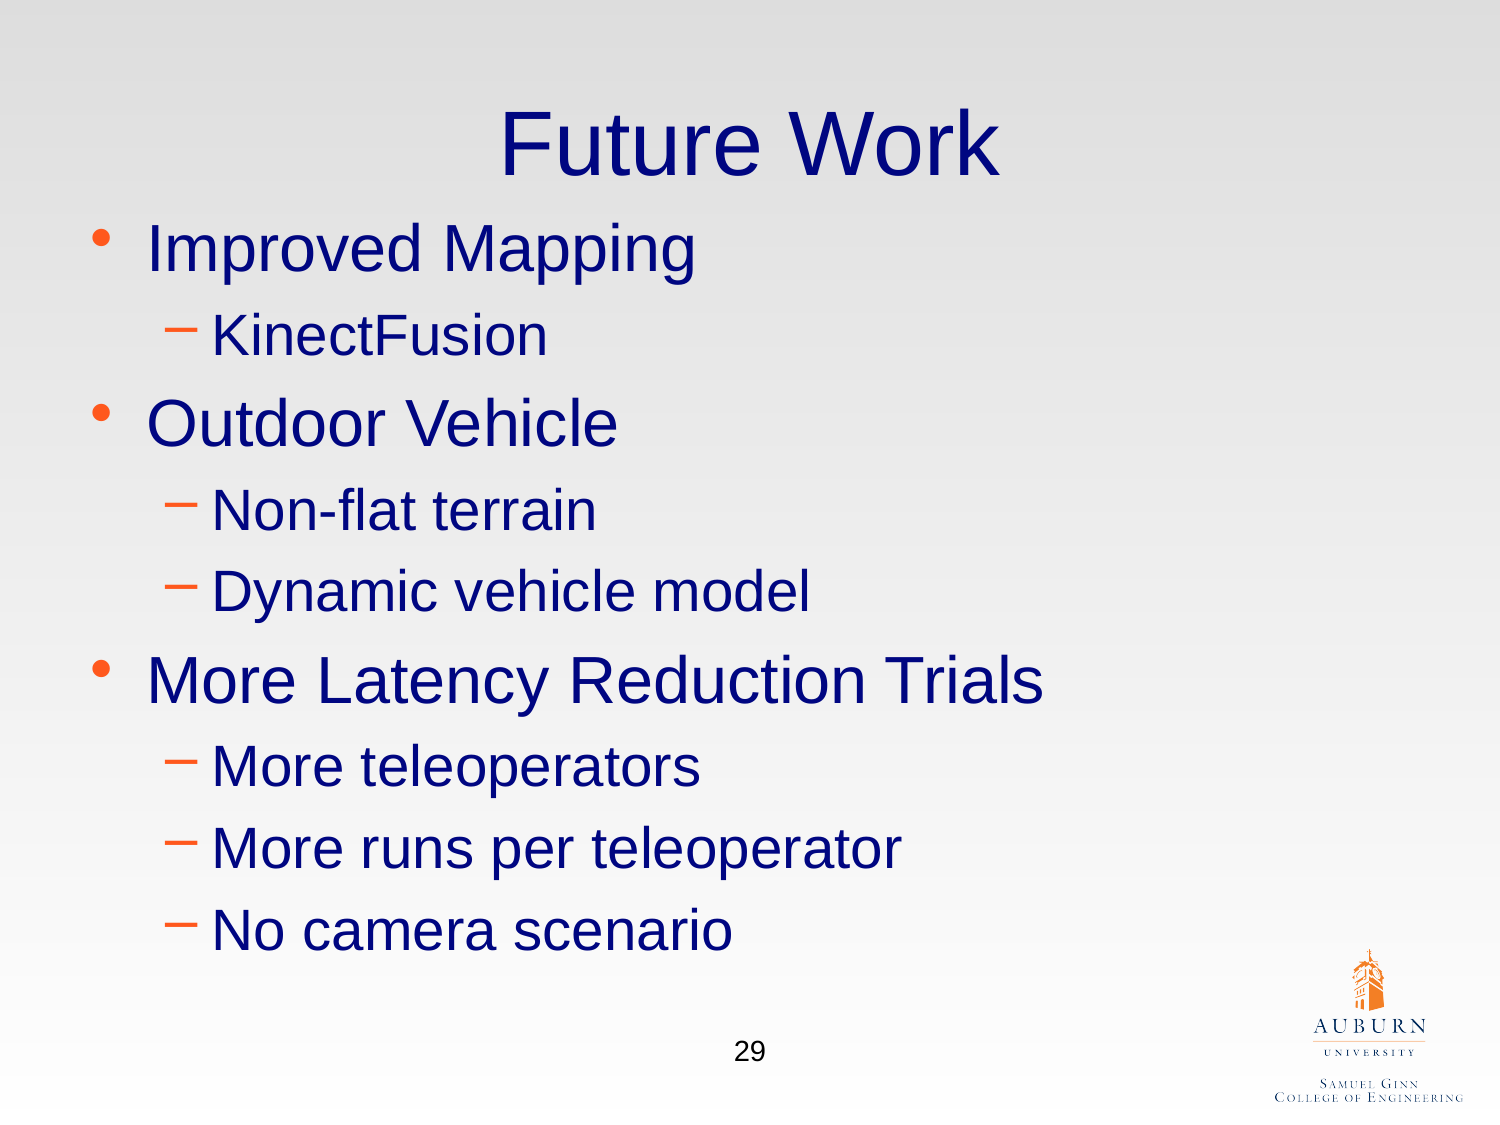

# Future Work
Improved Mapping
KinectFusion
Outdoor Vehicle
Non-flat terrain
Dynamic vehicle model
More Latency Reduction Trials
More teleoperators
More runs per teleoperator
No camera scenario
29